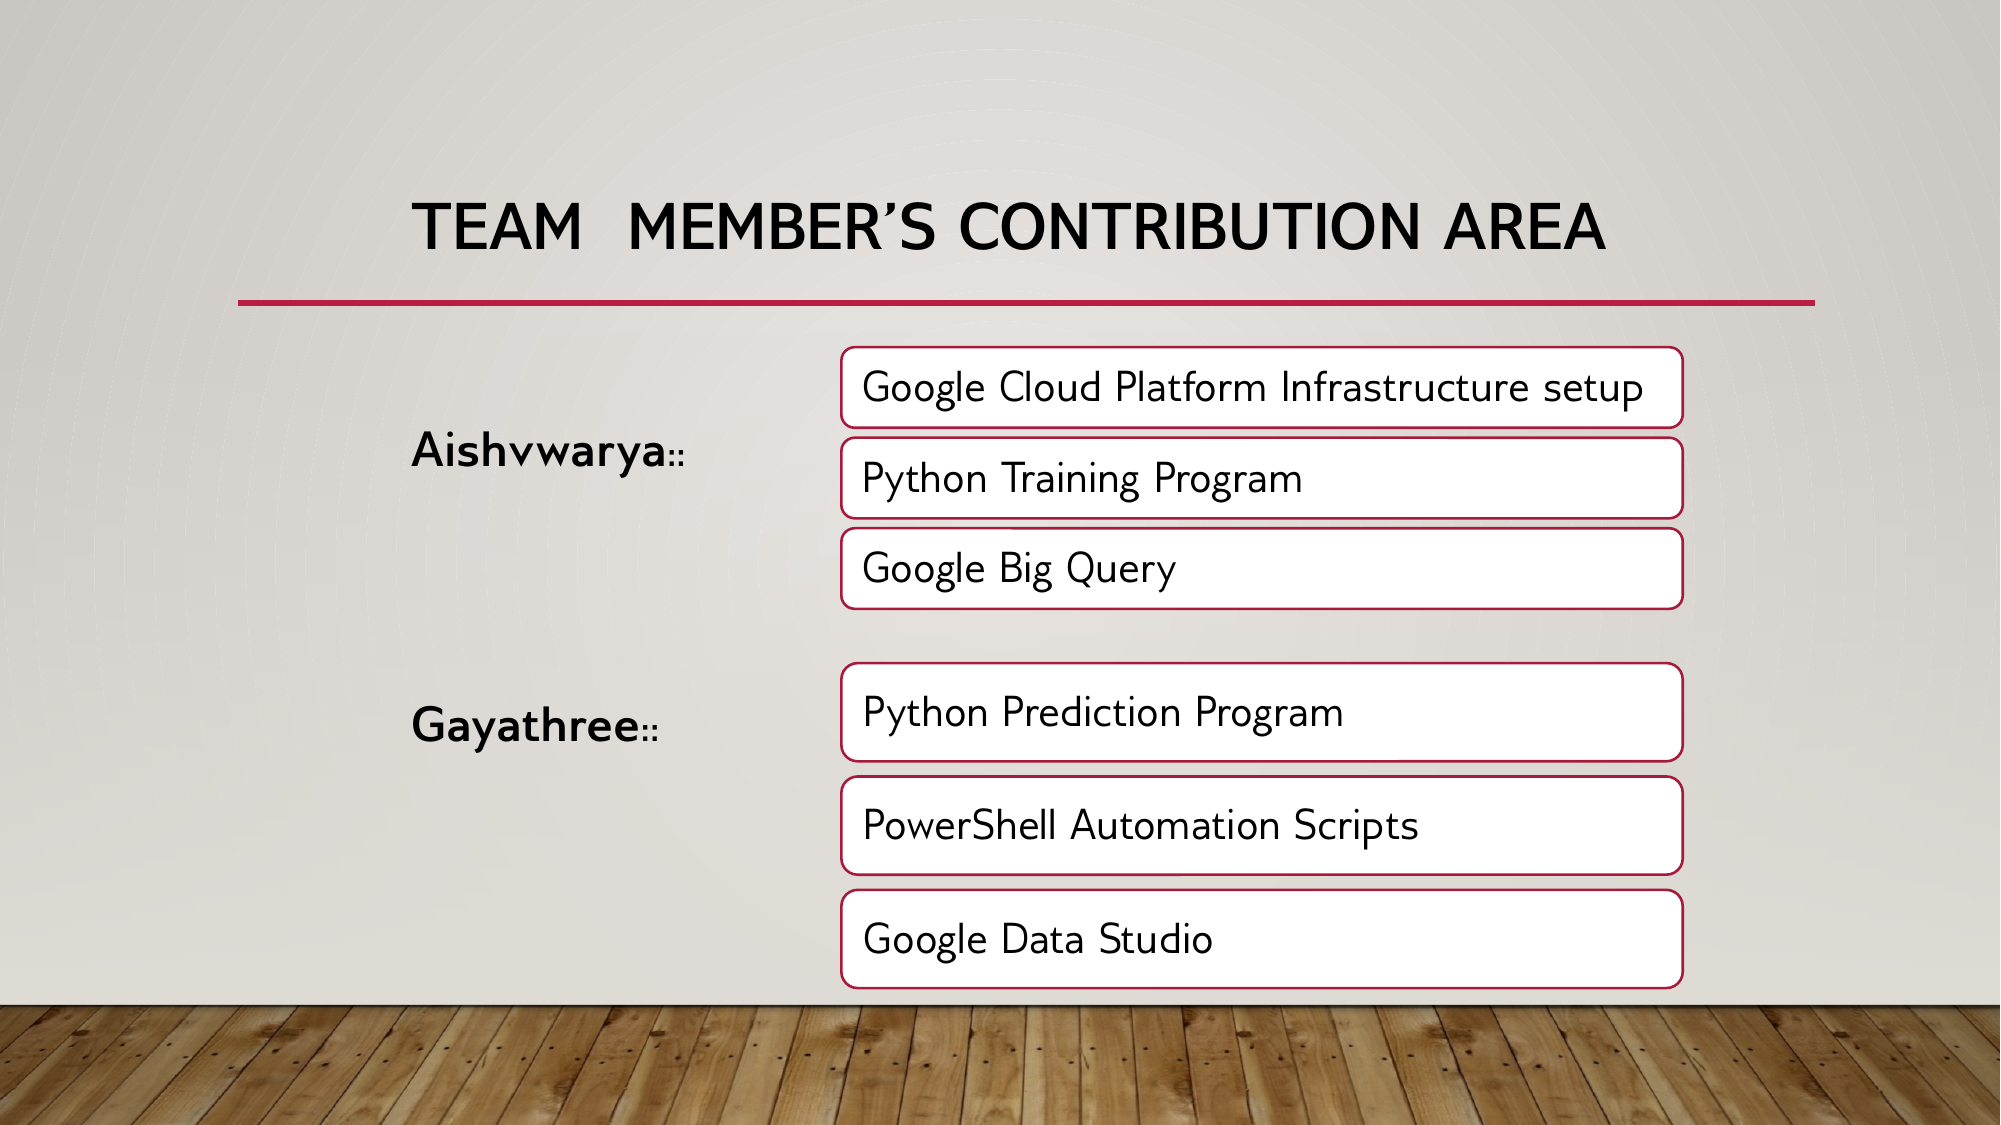

# TEAM  MEMBER’S CONTRIBUTION AREA
Google Cloud Platform Infrastructure setup
Python Training Program
Google Big Query
Aishvwarya::
Python Prediction Program
PowerShell Automation Scripts
Google Data Studio
Gayathree::